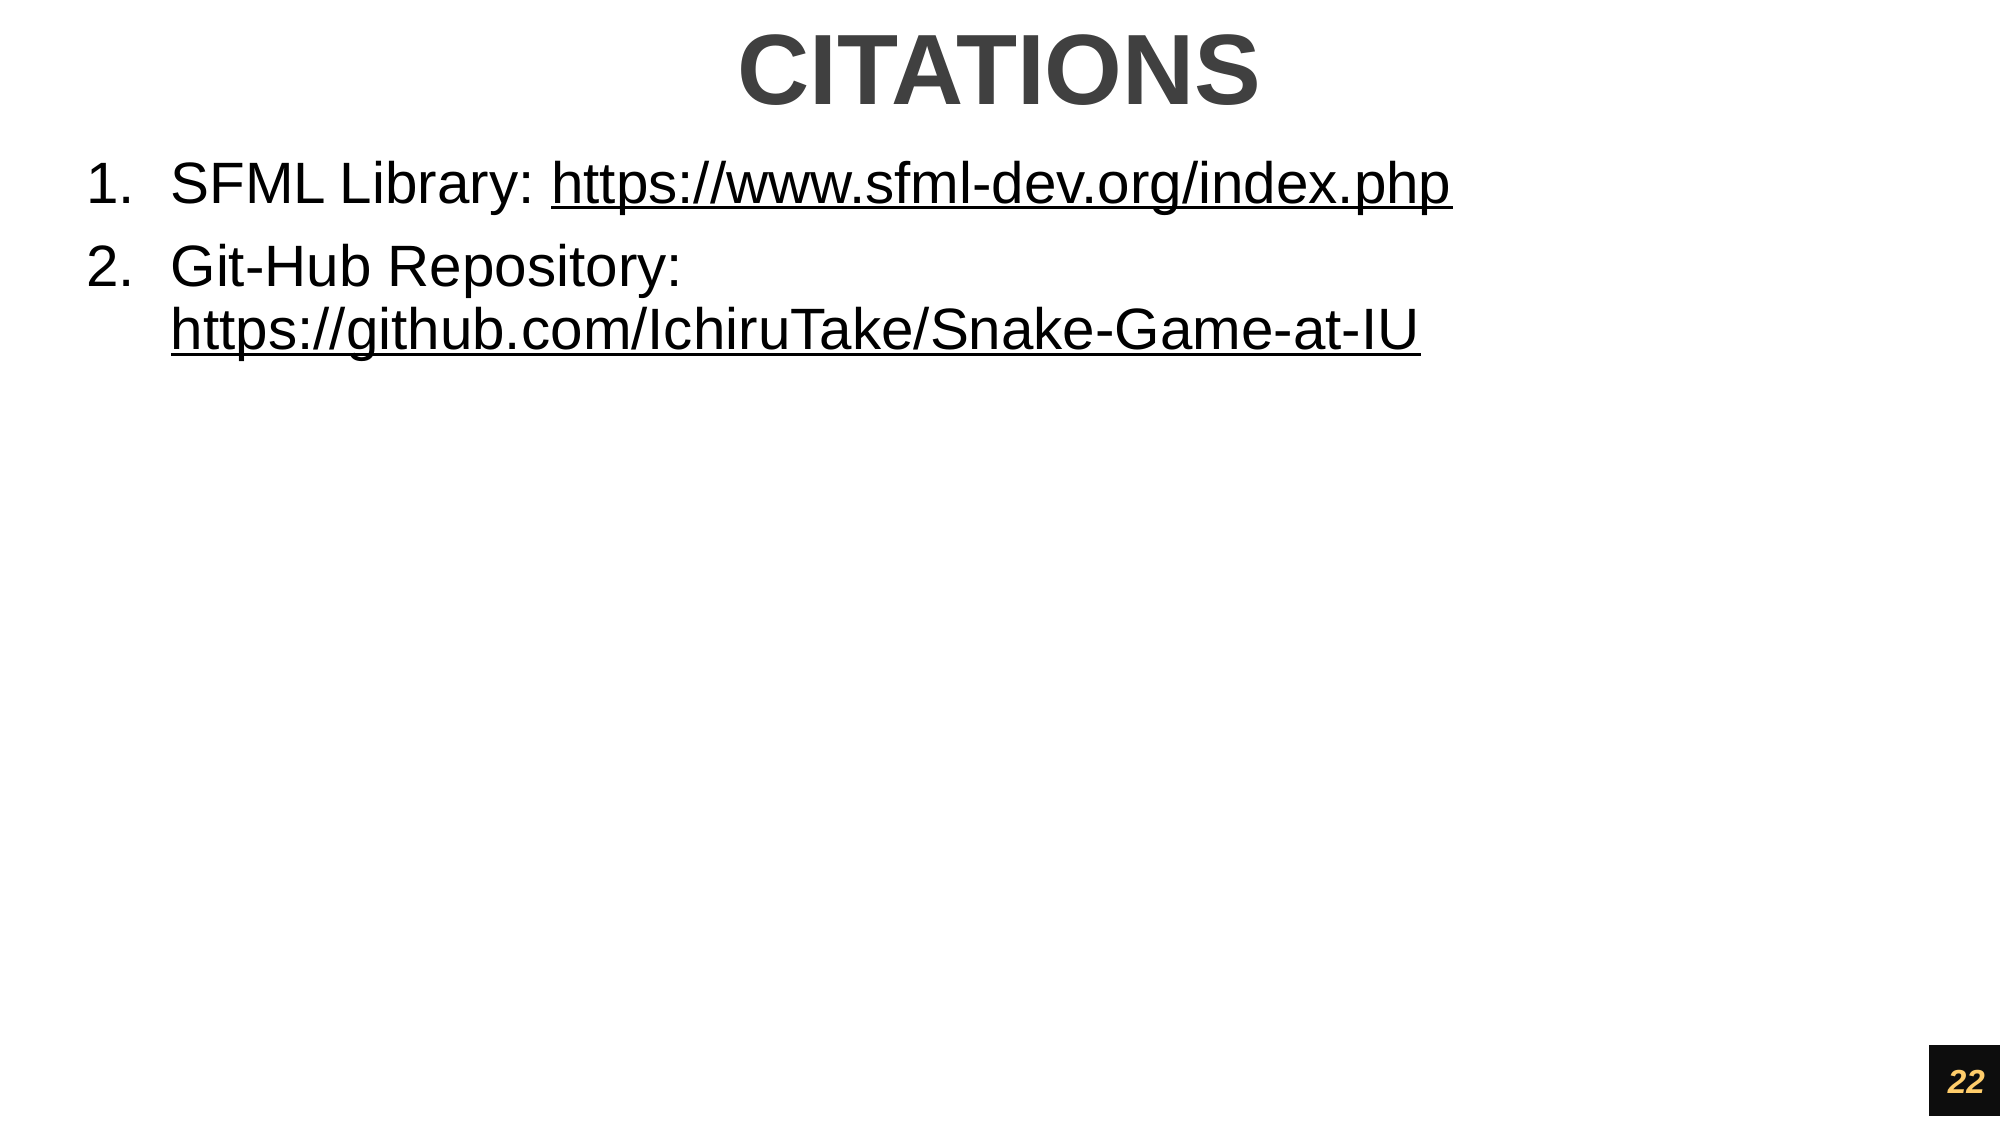

CITATIONS
SFML Library: https://www.sfml-dev.org/index.php
Git-Hub Repository: https://github.com/IchiruTake/Snake-Game-at-IU
22